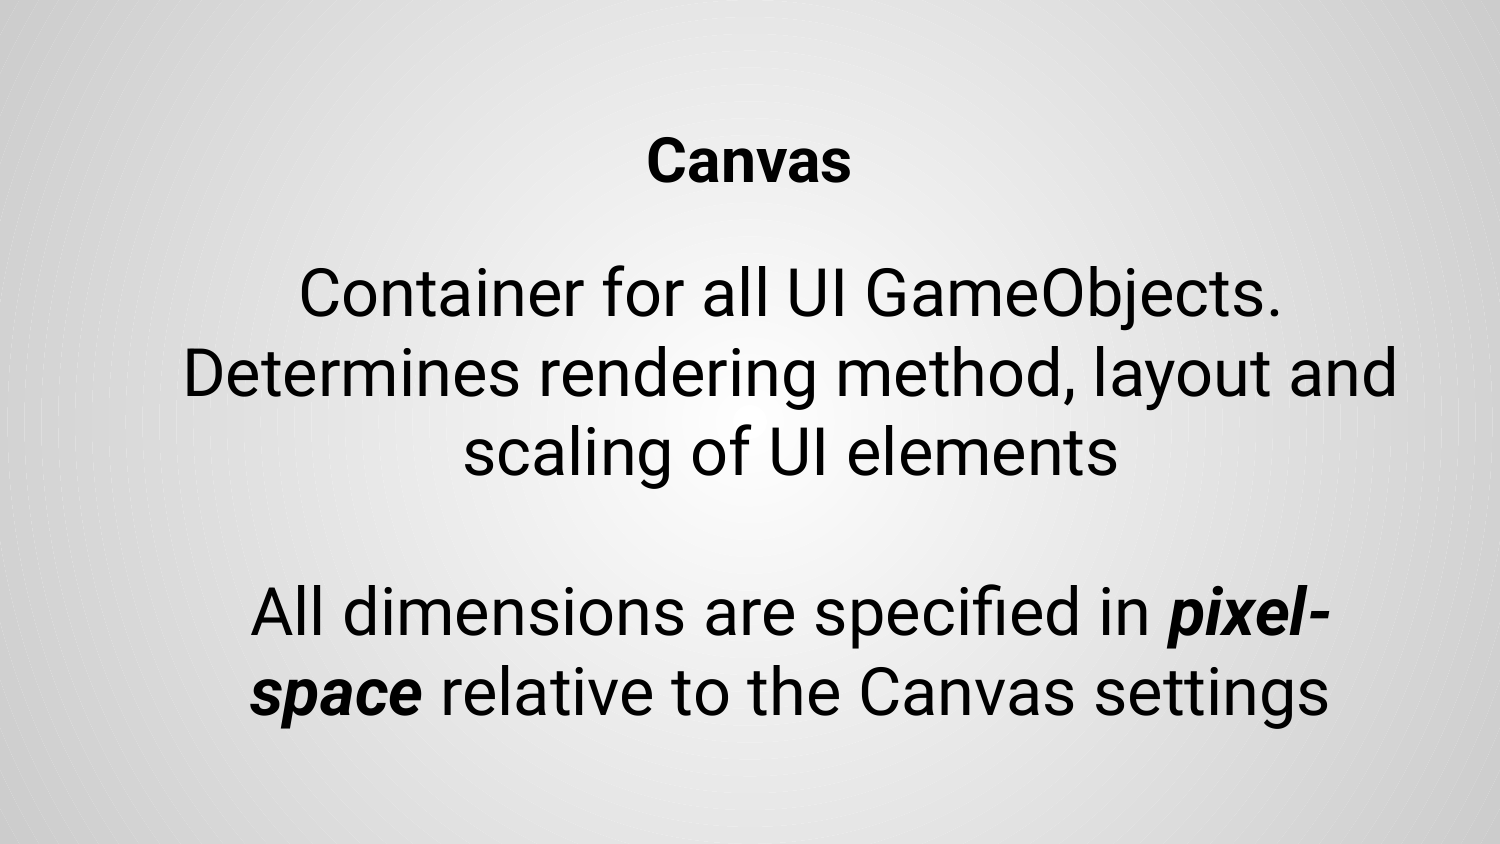

Canvas
Container for all UI GameObjects.
Determines rendering method, layout and scaling of UI elements

All dimensions are specified in pixel-space relative to the Canvas settings